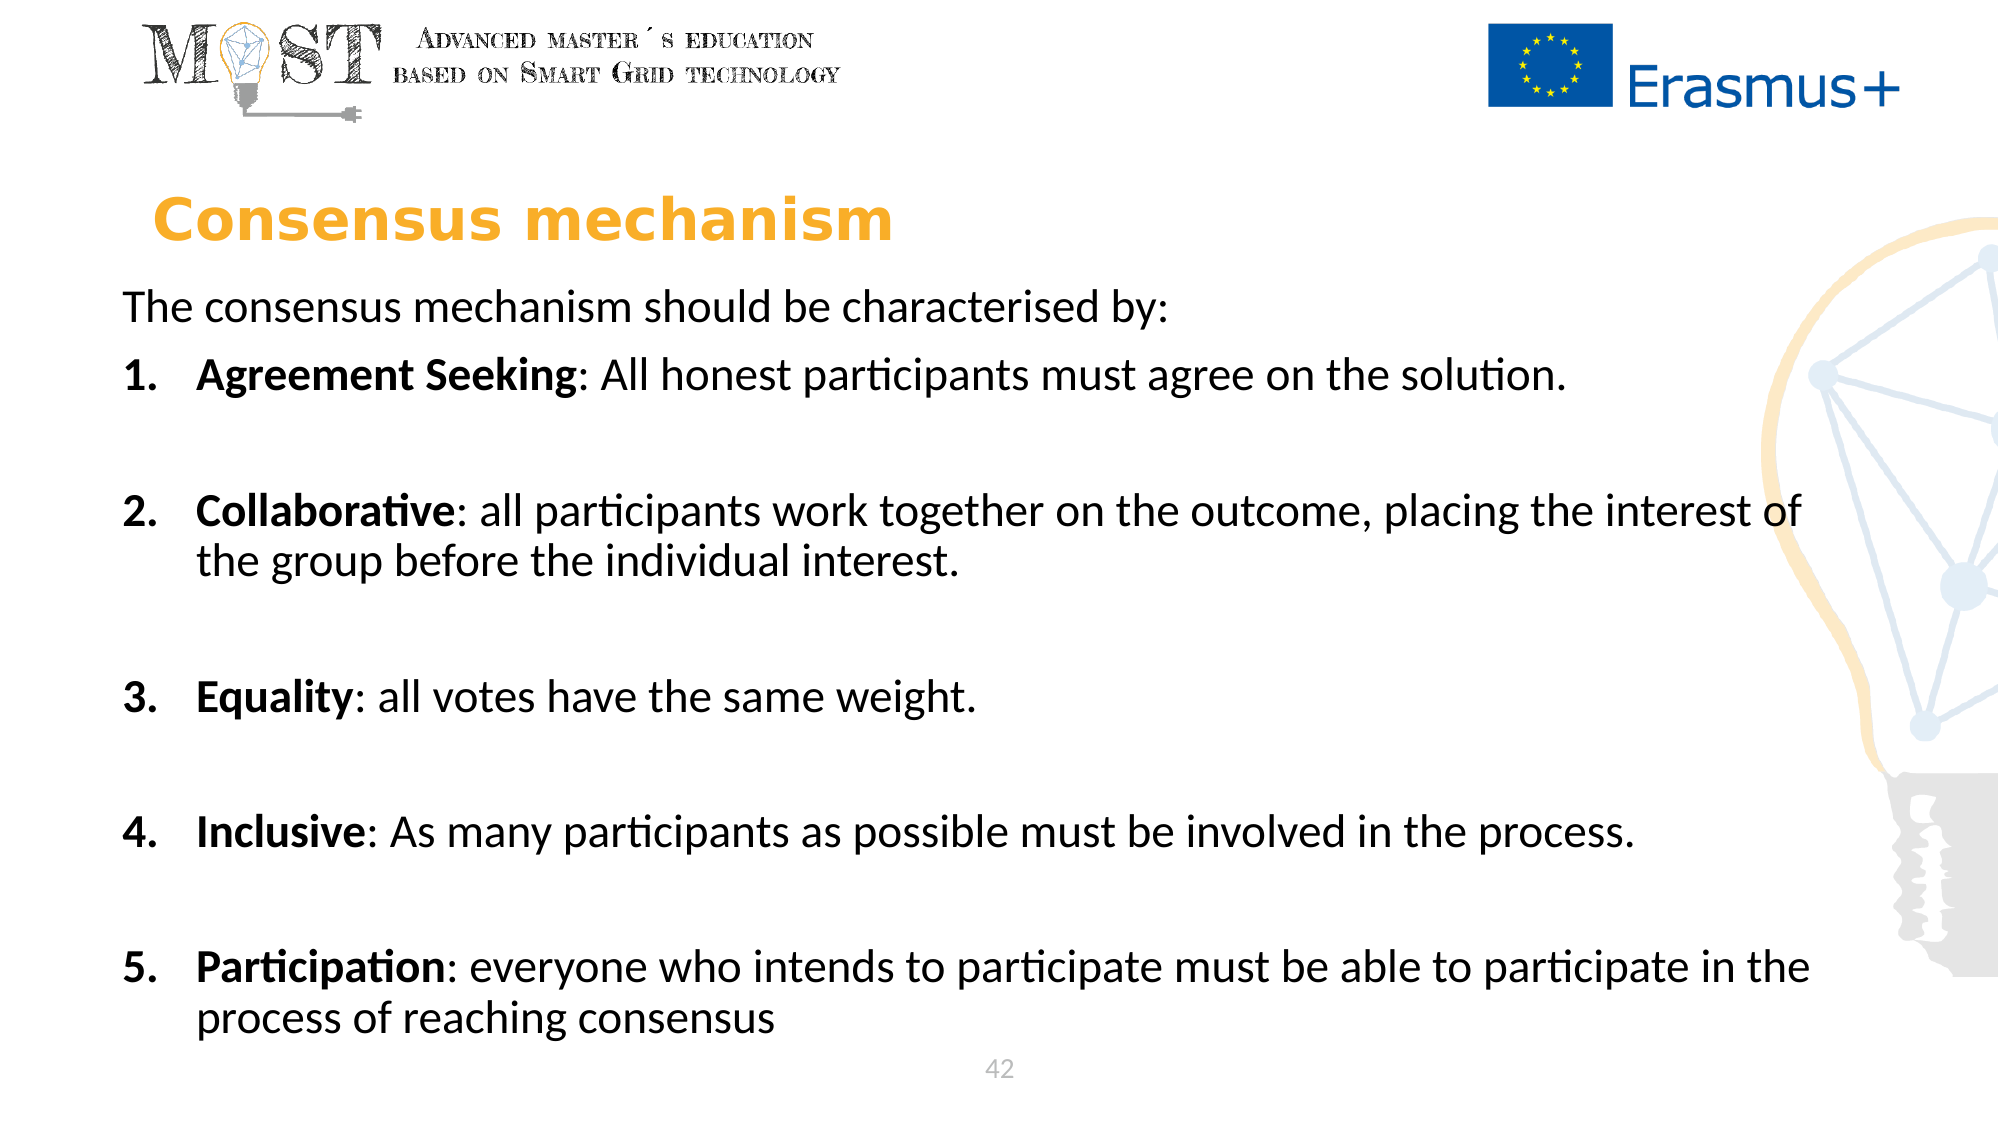

# Consensus mechanism
The consensus mechanism should be characterised by:
Agreement Seeking: All honest participants must agree on the solution.

Collaborative: all participants work together on the outcome, placing the interest of the group before the individual interest.

Equality: all votes have the same weight.

Inclusive: As many participants as possible must be involved in the process.

Participation: everyone who intends to participate must be able to participate in the process of reaching consensus
42